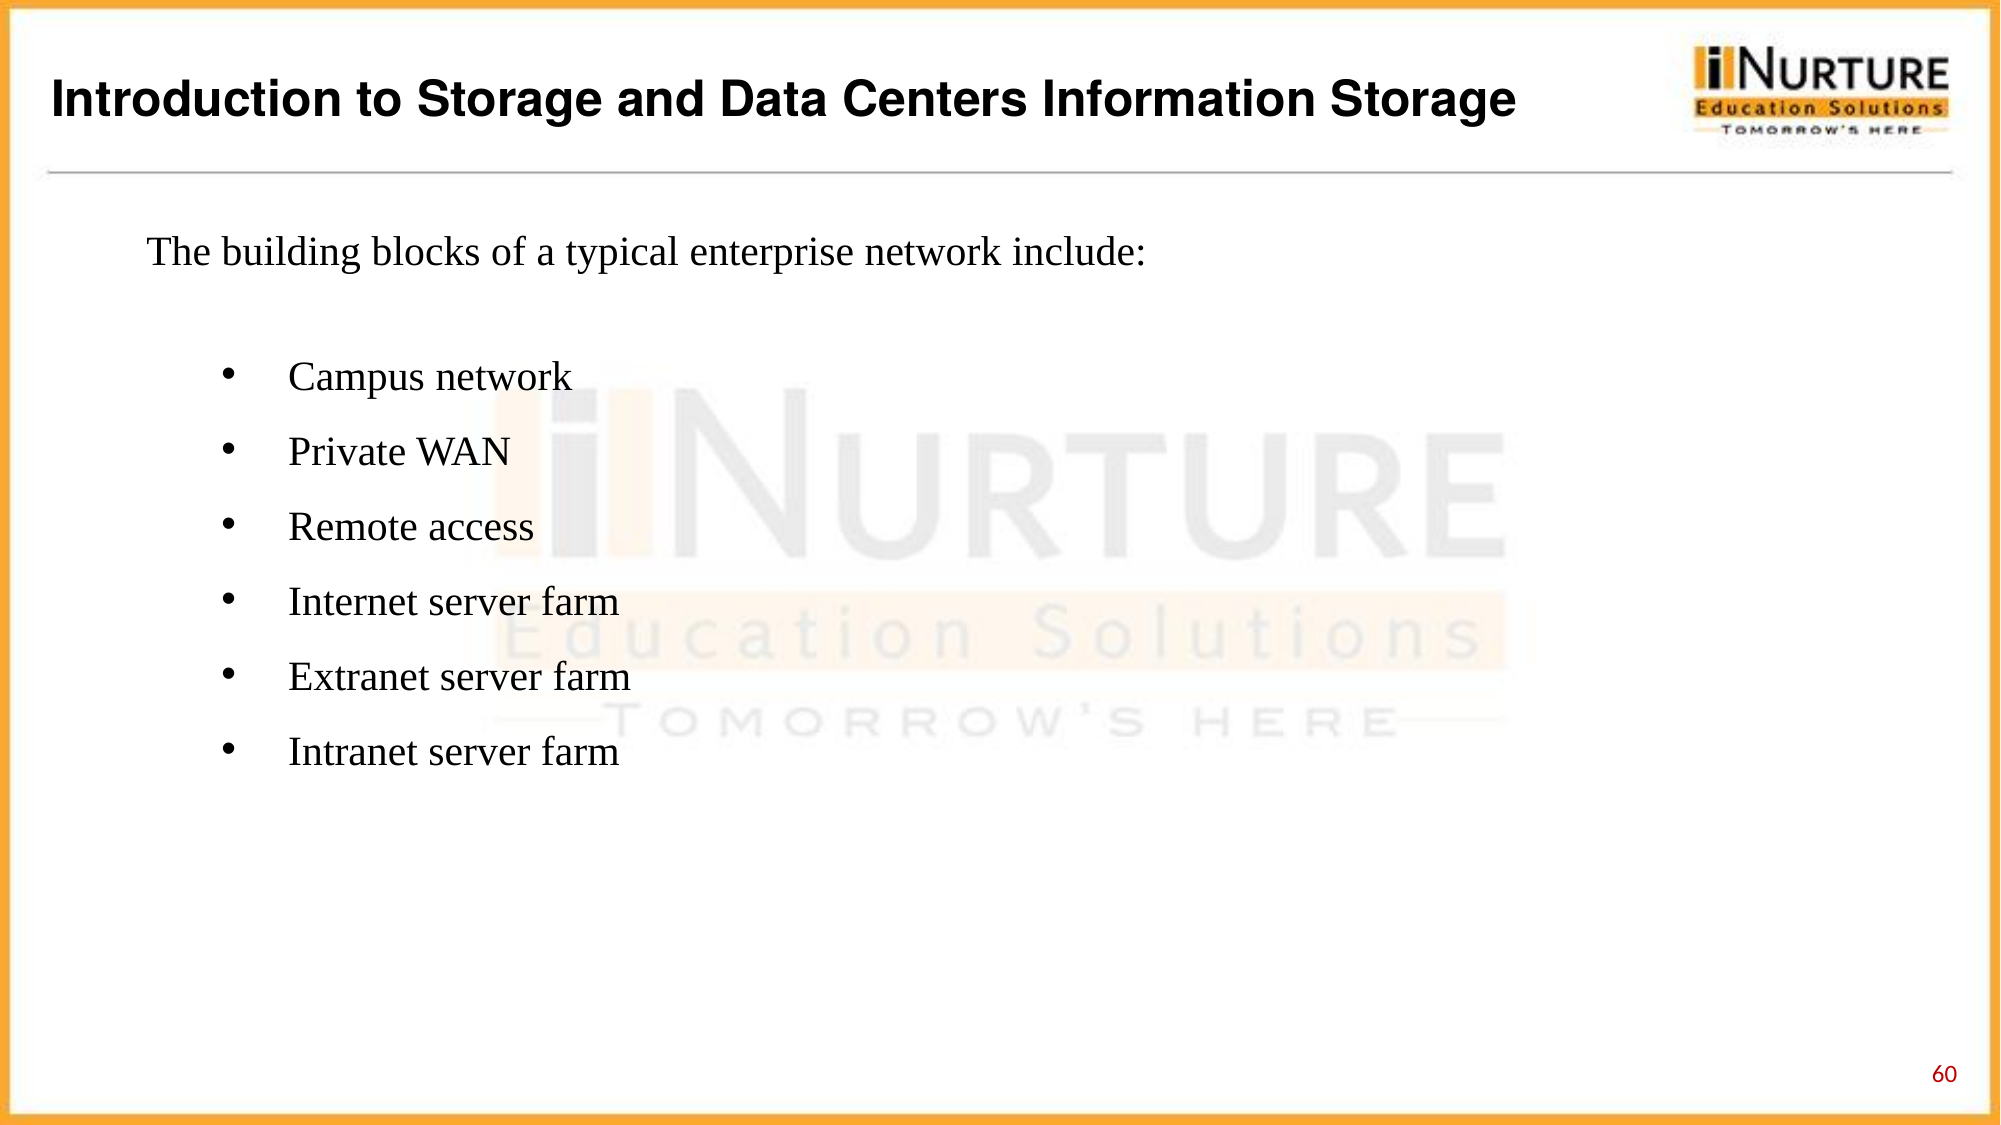

Introduction to Storage and Data Centers Information Storage

The building blocks of a typical enterprise network include:

 Campus network
 Private WAN
 Remote access
 Internet server farm
 Extranet server farm
 Intranet server farm
60